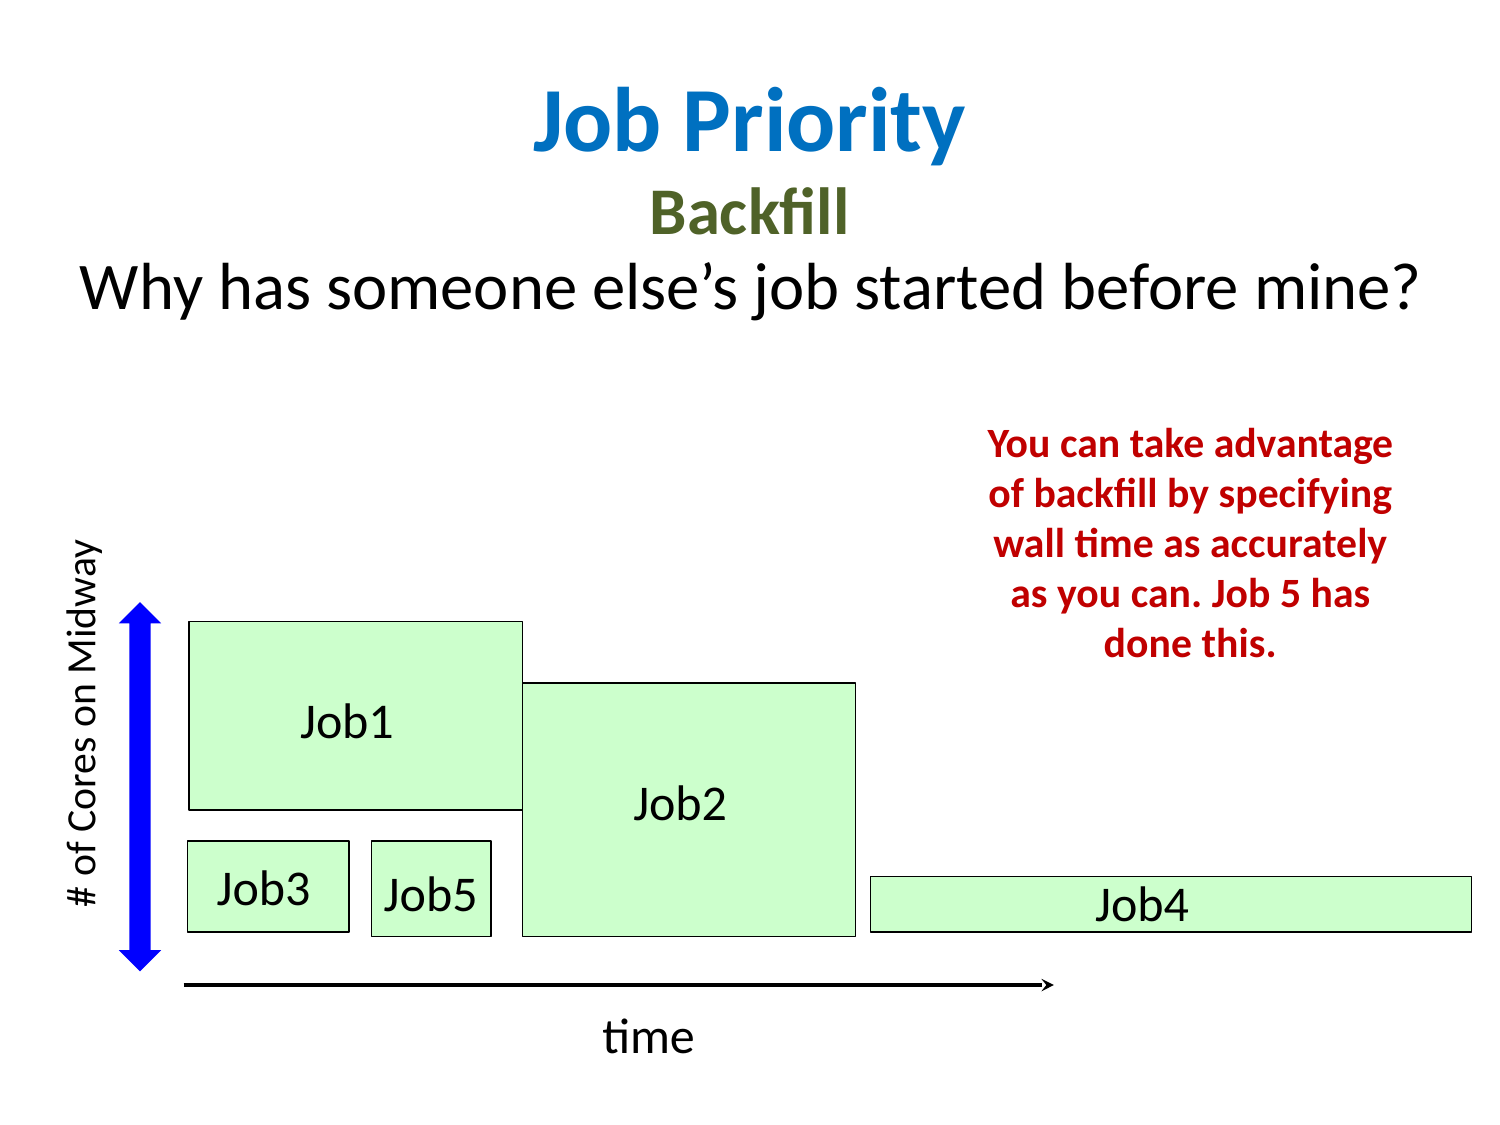

Job Priority
Backfill
 Why has someone else’s job started before mine?

You can take advantage of backfill by specifying wall time as accurately as you can. Job 5 has done this.

# of Cores on Midway
Job1

Job2

Job3
Job5
Job4

time